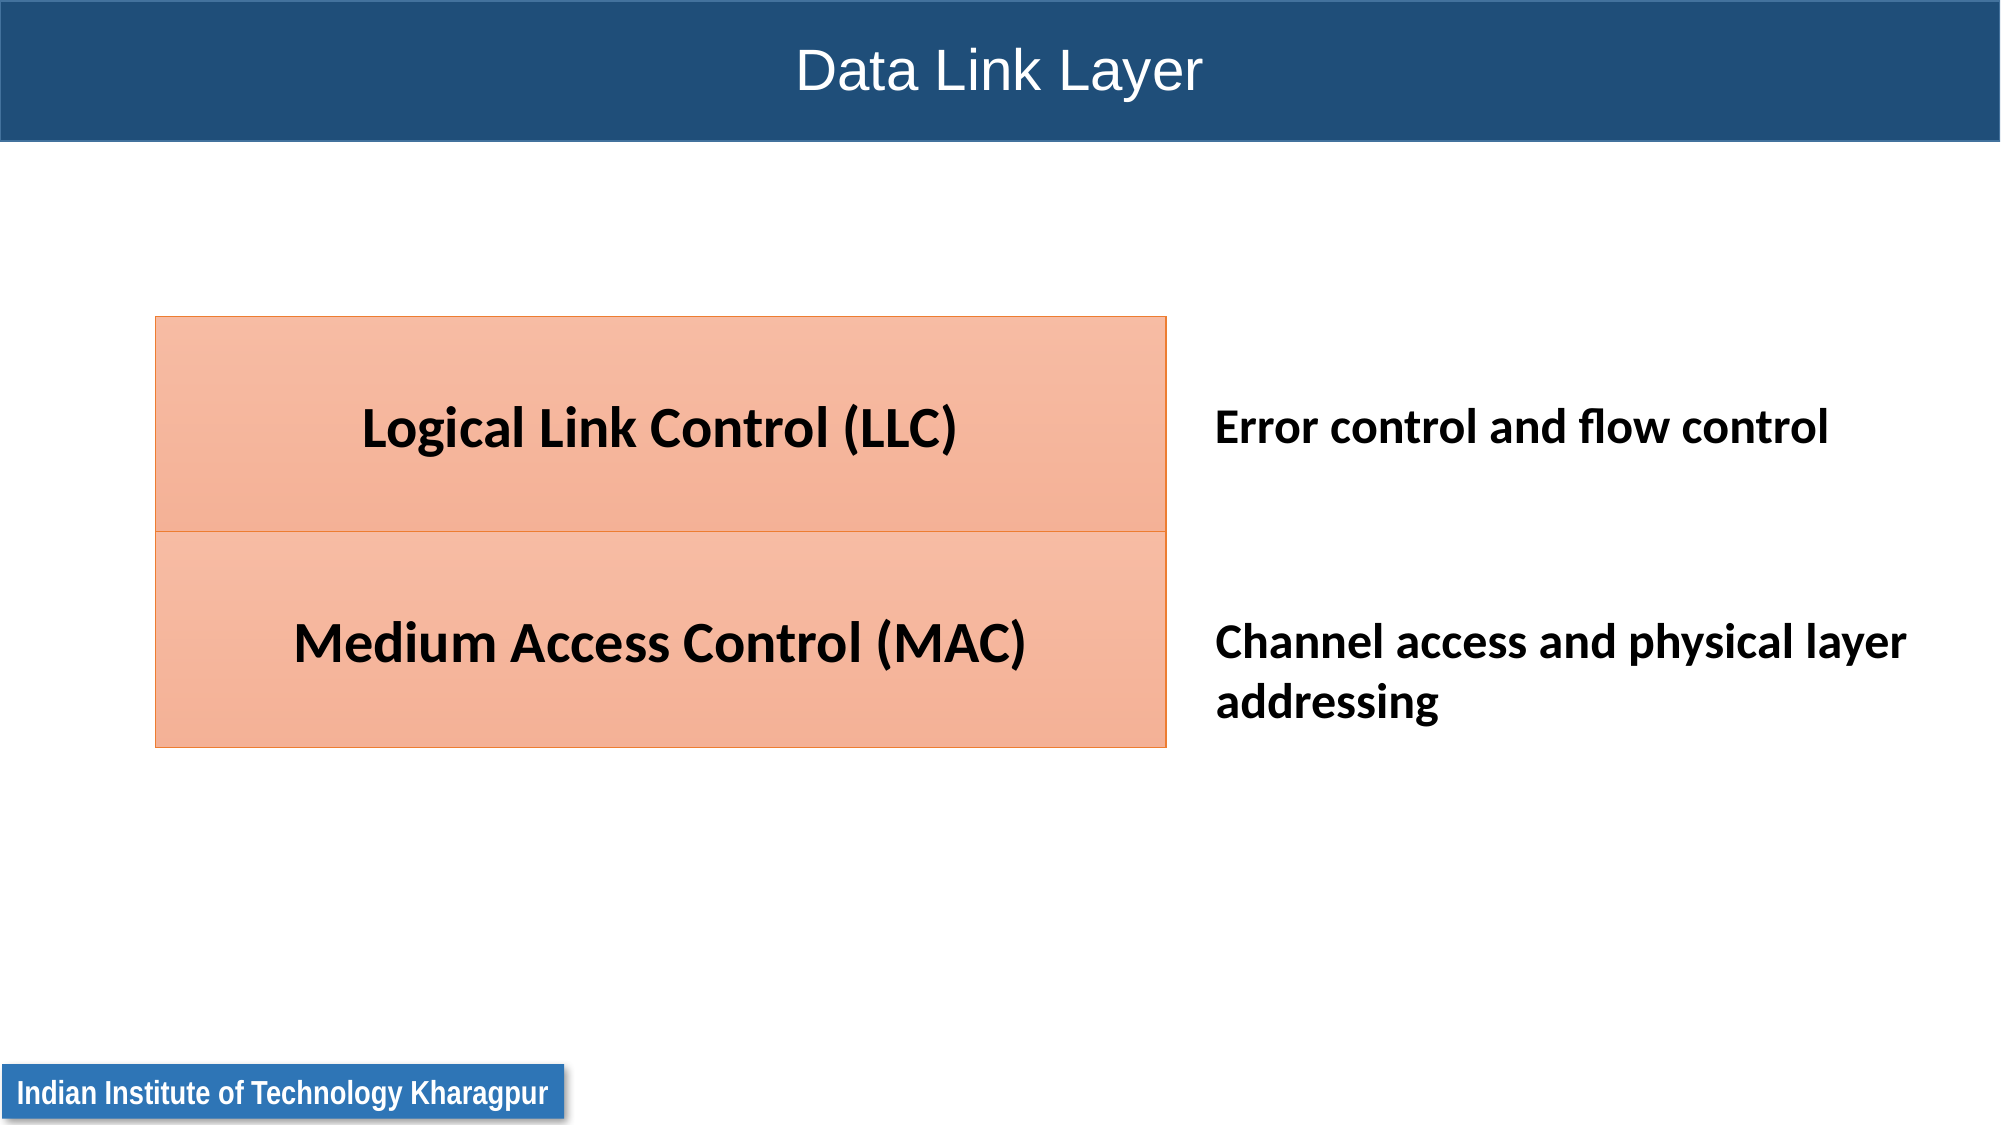

# Data Link Layer
Logical Link Control (LLC)
Medium Access Control (MAC)
Error control and flow control
Channel access and physical layer
addressing